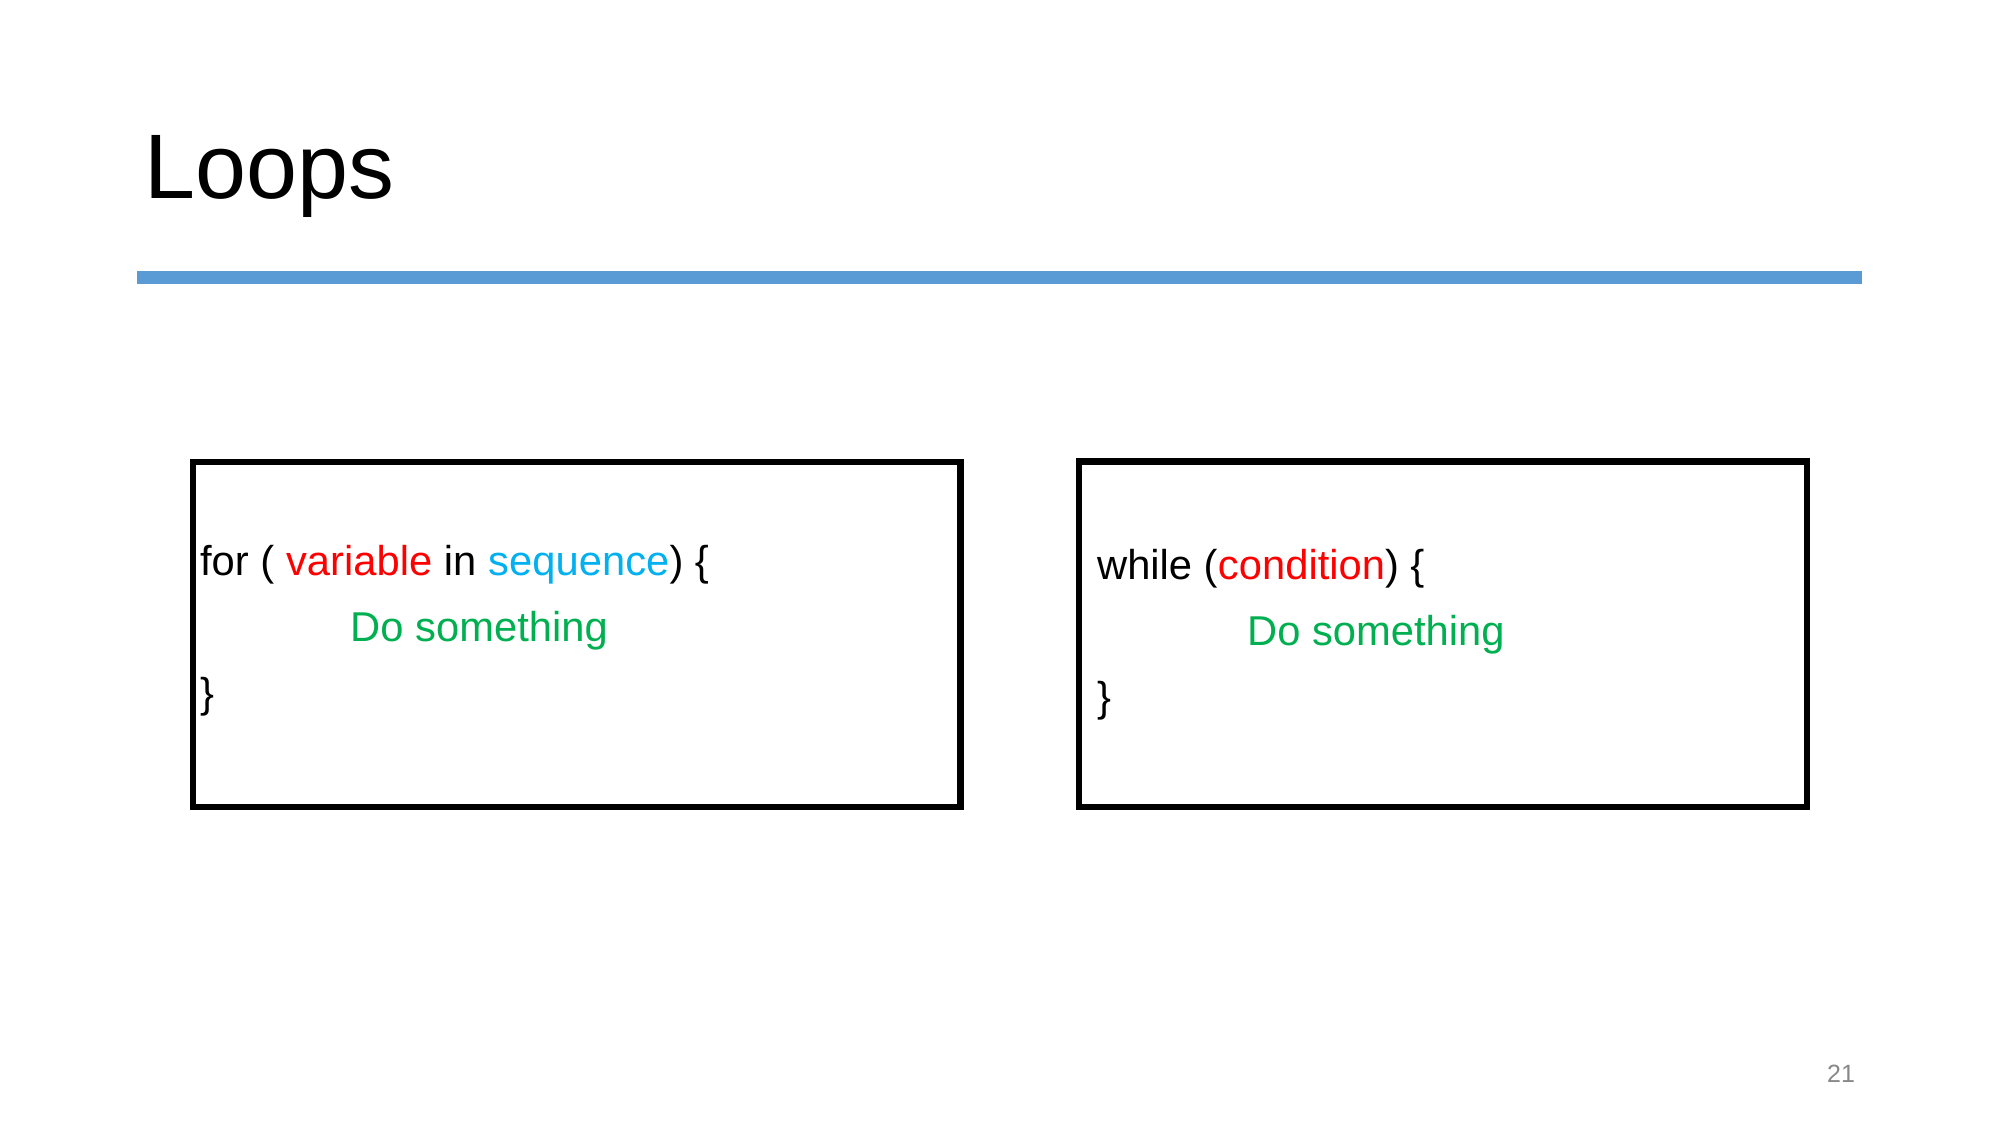

# Loops

for ( variable in sequence) {
	Do something
}

while (condition) {
	Do something
}
21